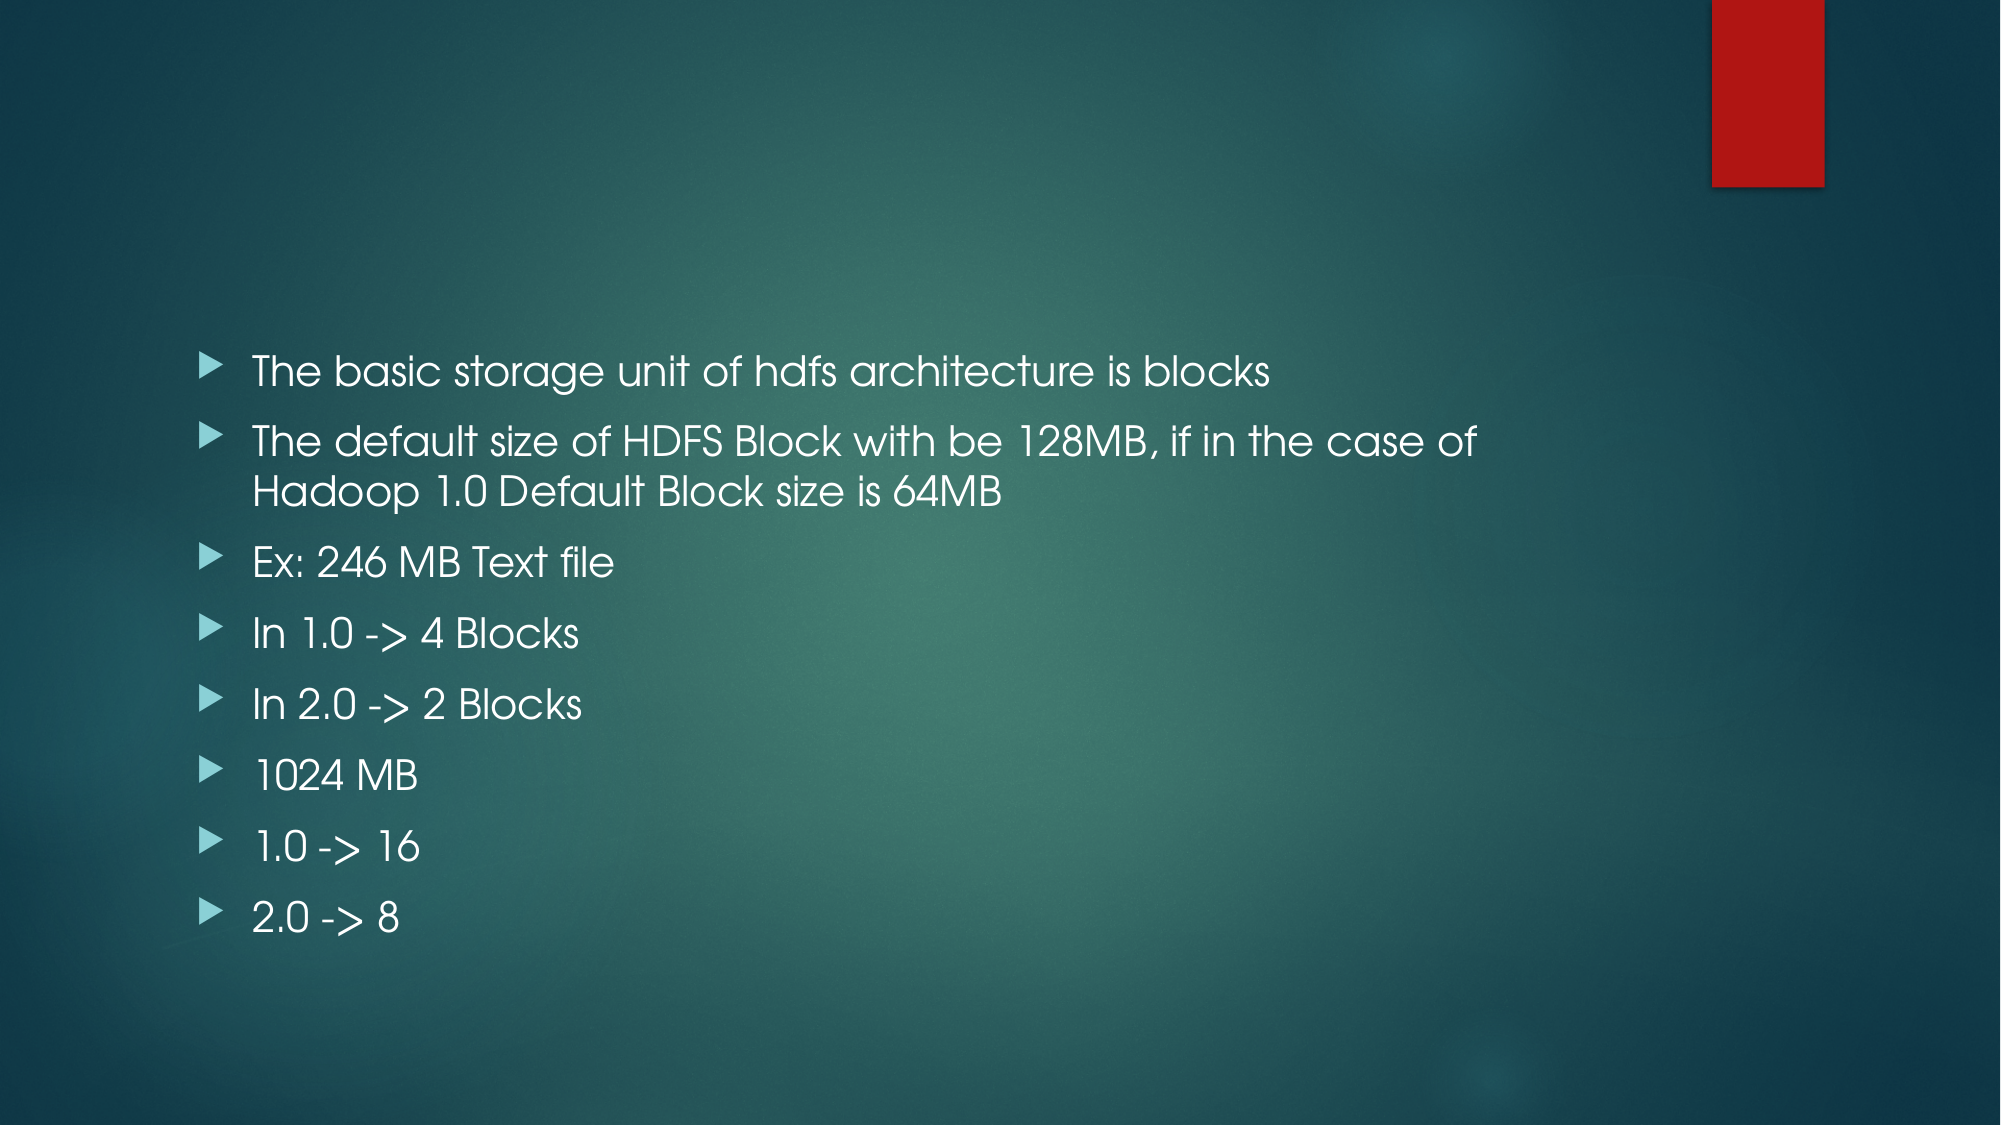

#
The basic storage unit of hdfs architecture is blocks
The default size of HDFS Block with be 128MB, if in the case of Hadoop 1.0 Default Block size is 64MB
Ex: 246 MB Text file
In 1.0 -> 4 Blocks
In 2.0 -> 2 Blocks
1024 MB
1.0 -> 16
2.0 -> 8